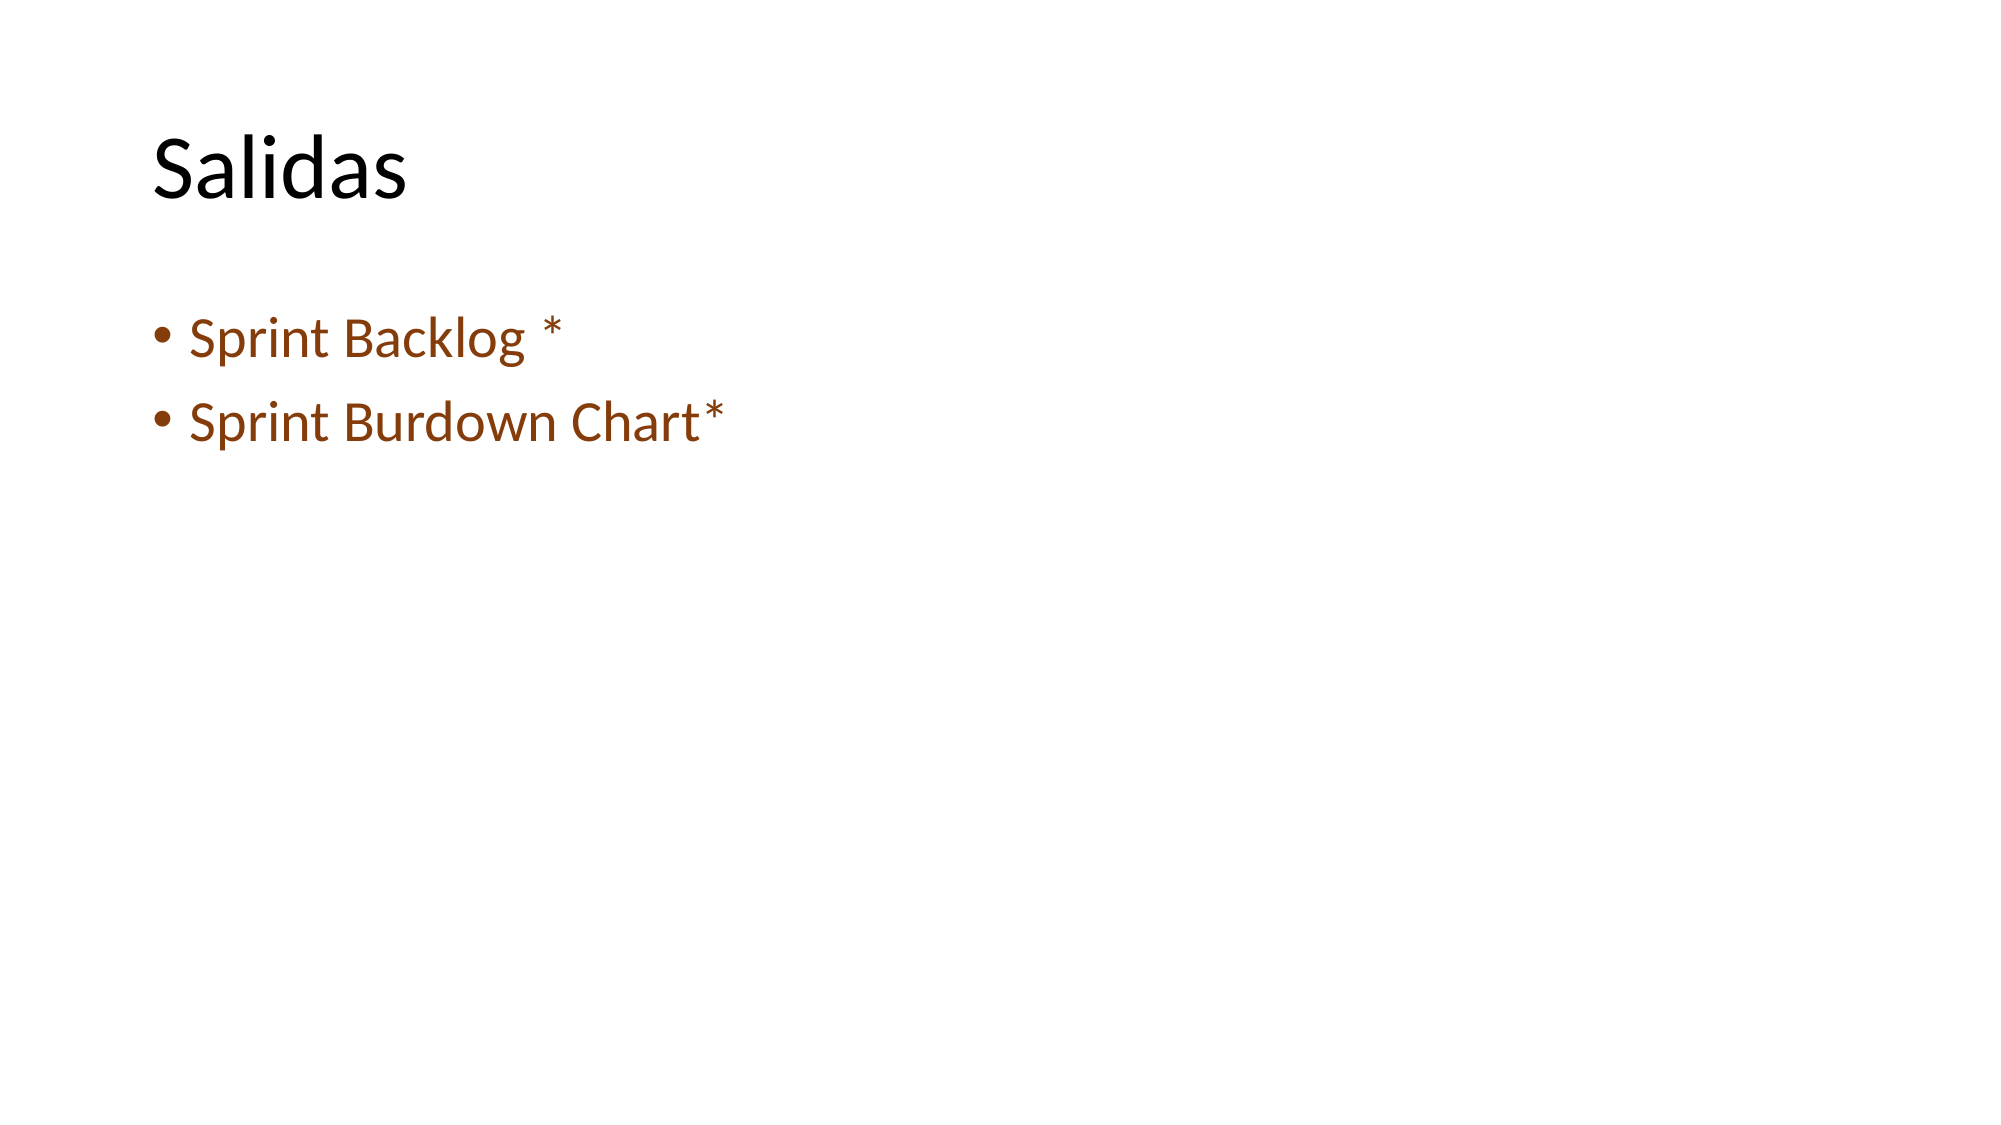

# Salidas
Sprint Backlog *
Sprint Burdown Chart*